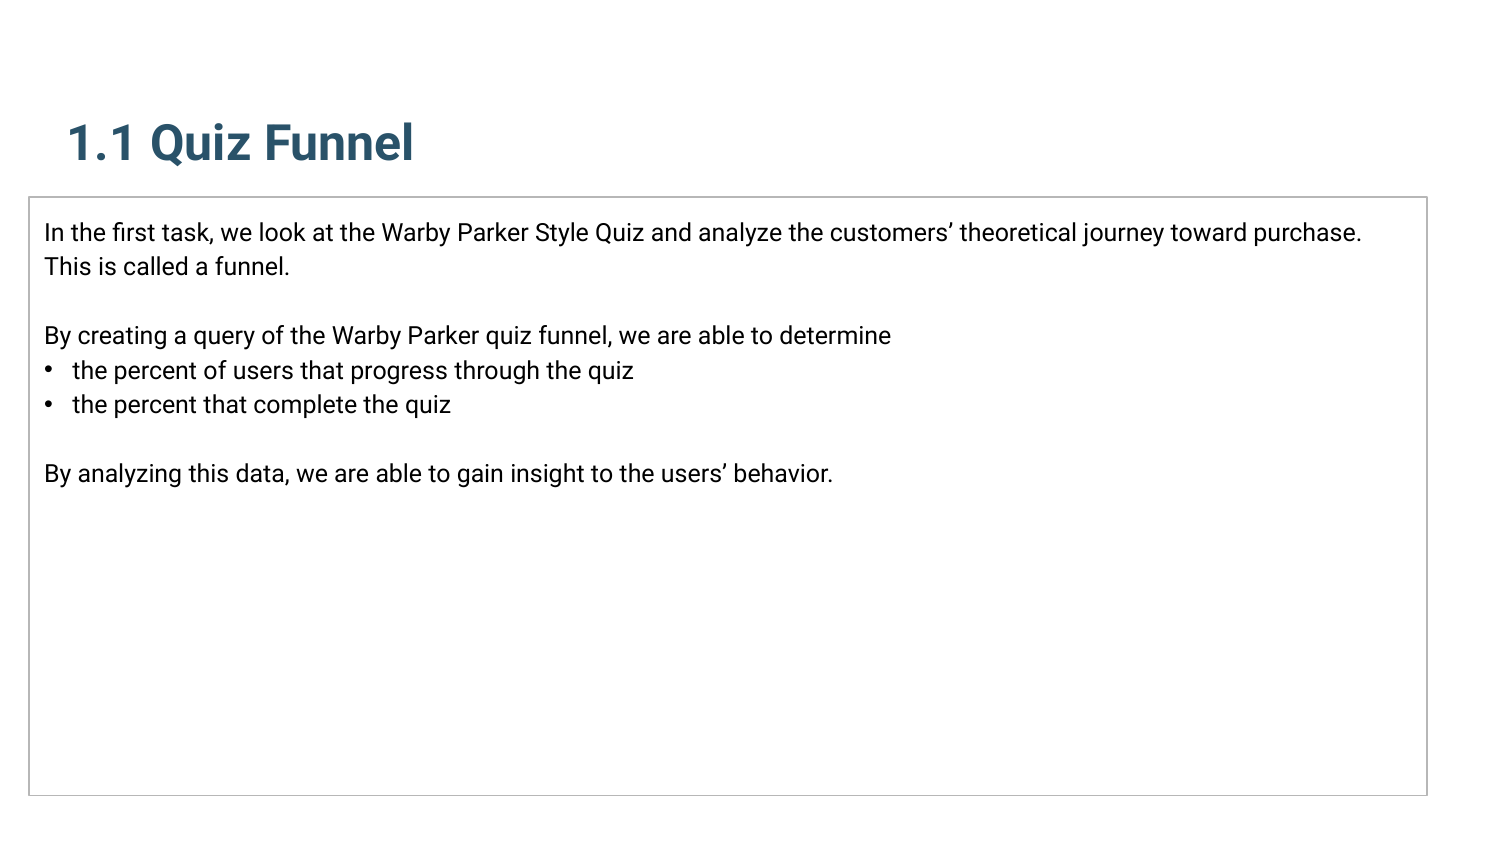

1.1 Quiz Funnel
In the first task, we look at the Warby Parker Style Quiz and analyze the customers’ theoretical journey toward purchase.  This is called a funnel.

By creating a query of the Warby Parker quiz funnel, we are able to determine
the percent of users that progress through the quiz
the percent that complete the quiz

By analyzing this data, we are able to gain insight to the users’ behavior.